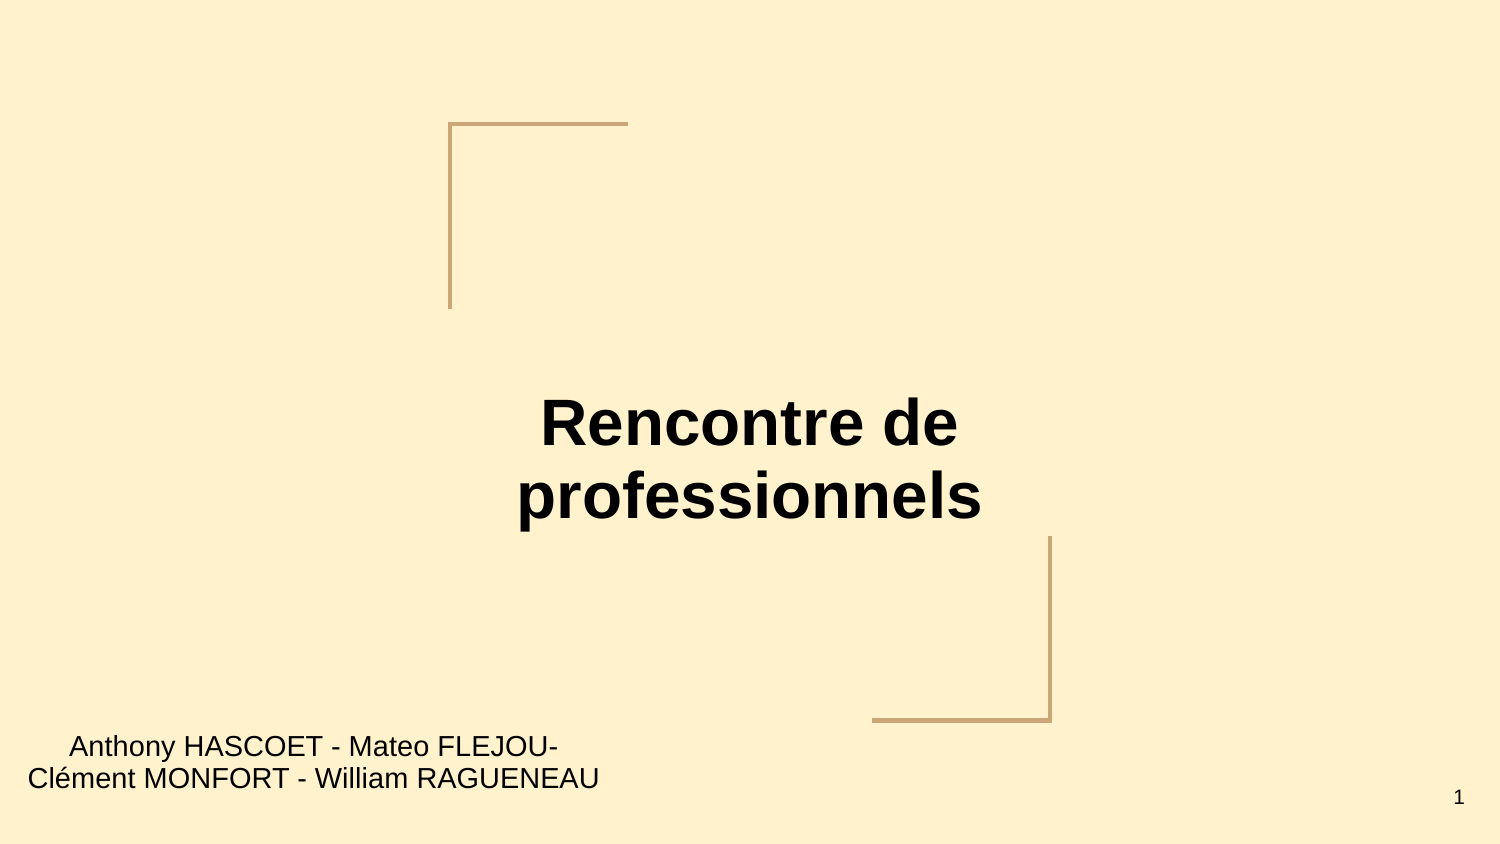

# Rencontre de professionnels
Anthony HASCOET - Mateo FLEJOU- Clément MONFORT - William RAGUENEAU
1